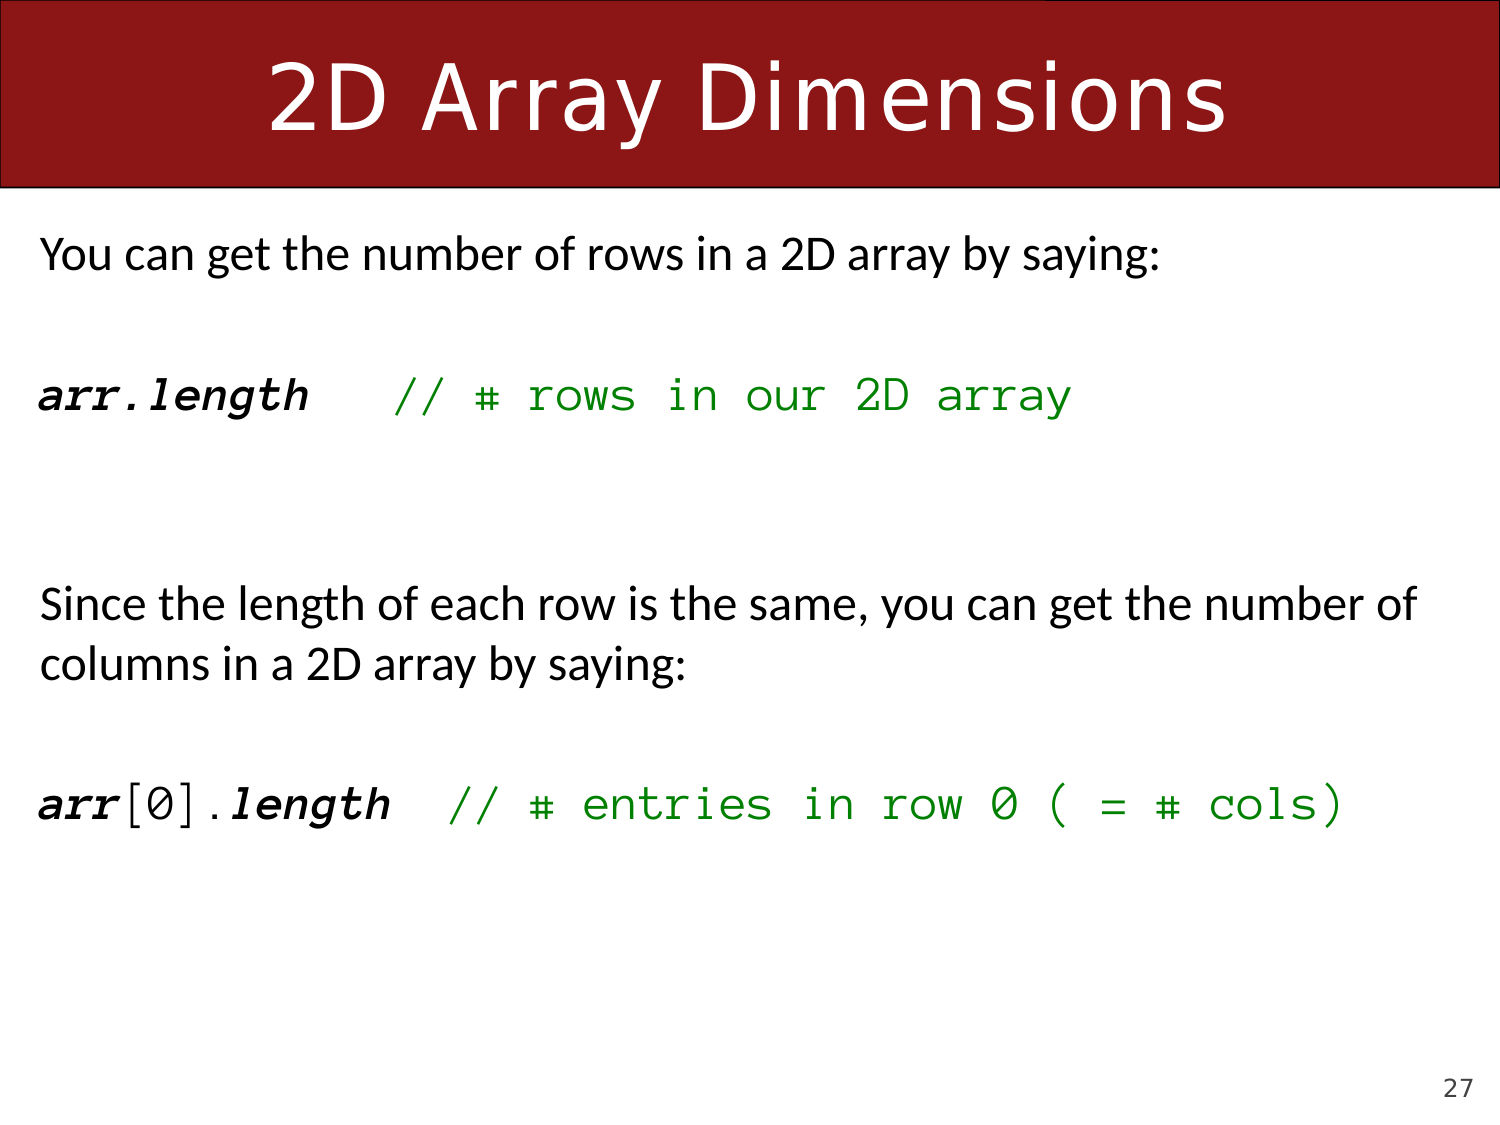

# 2D Array Dimensions
You can get the number of rows in a 2D array by saying:

arr.length   // # rows in our 2D array

Since the length of each row is the same, you can get the number of columns in a 2D array by saying:

arr[0].length  // # entries in row 0 ( = # cols)